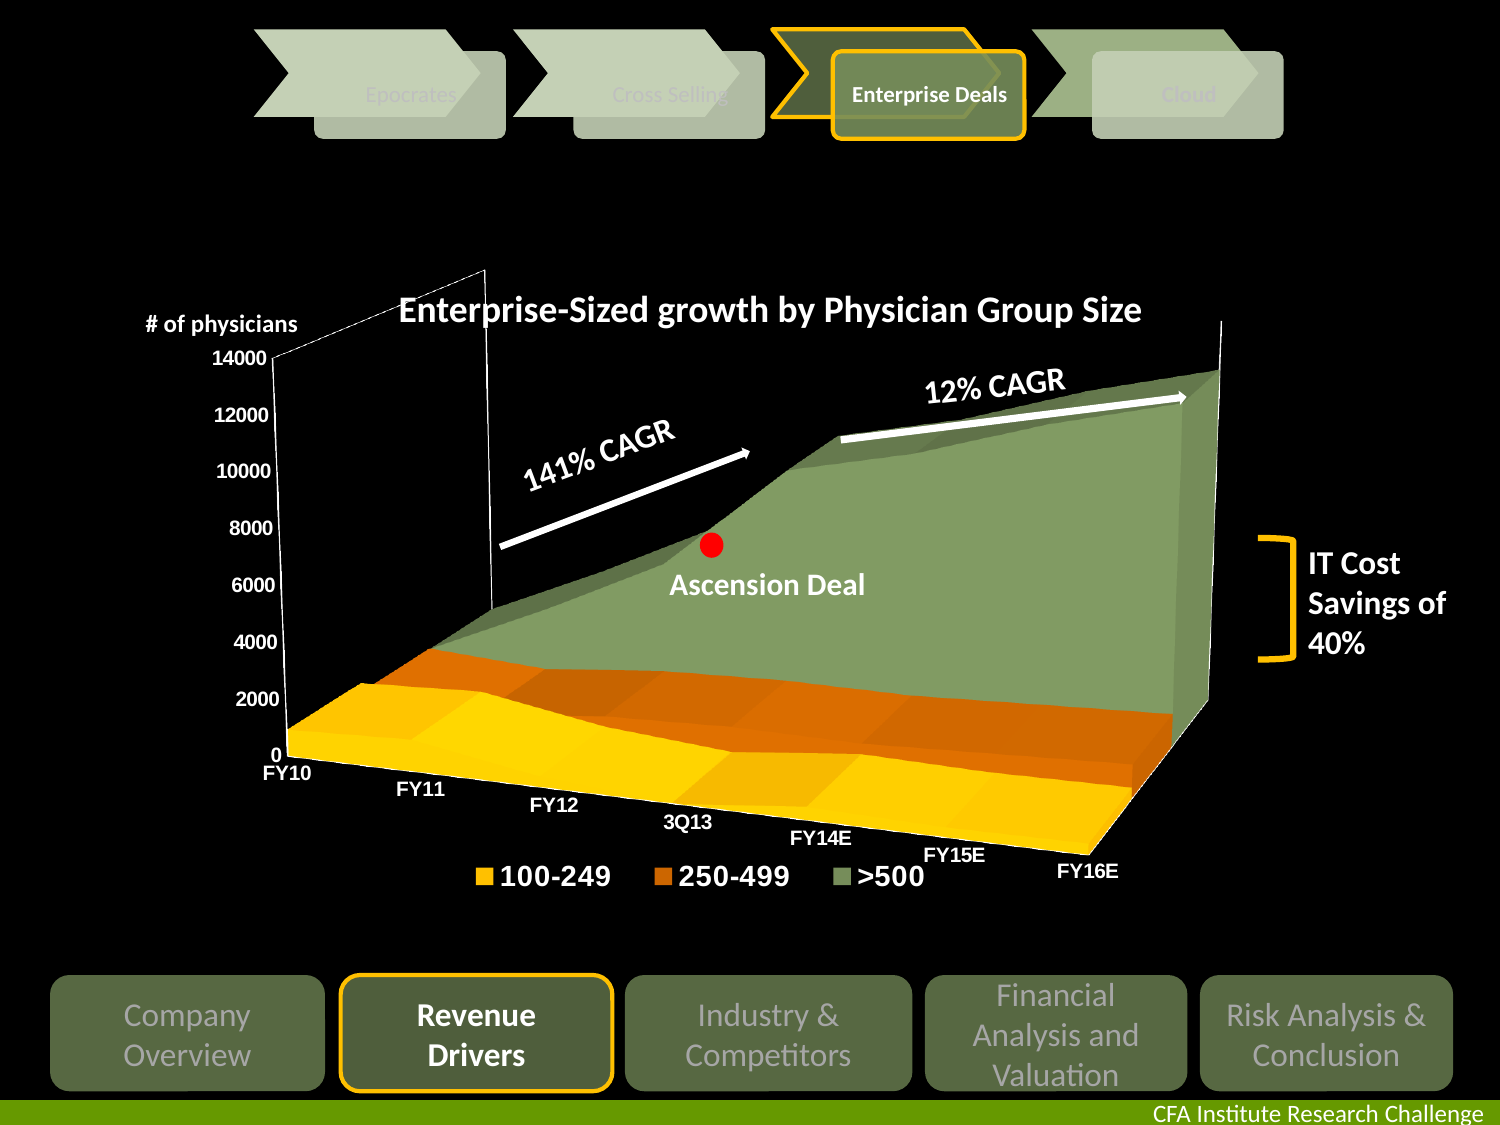

Epocrates
Cross Selling
Enterprise Deals
Cloud

[unsupported chart]

Enterprise-Sized growth by Physician Group Size
# of physicians
12% CAGR

141% CAGR

IT Cost Savings of 40%

Ascension Deal
Company Overview
Revenue
Drivers
Industry & Competitors
Financial Analysis and Valuation
Risk Analysis & Conclusion

CFA Institute Research Challenge